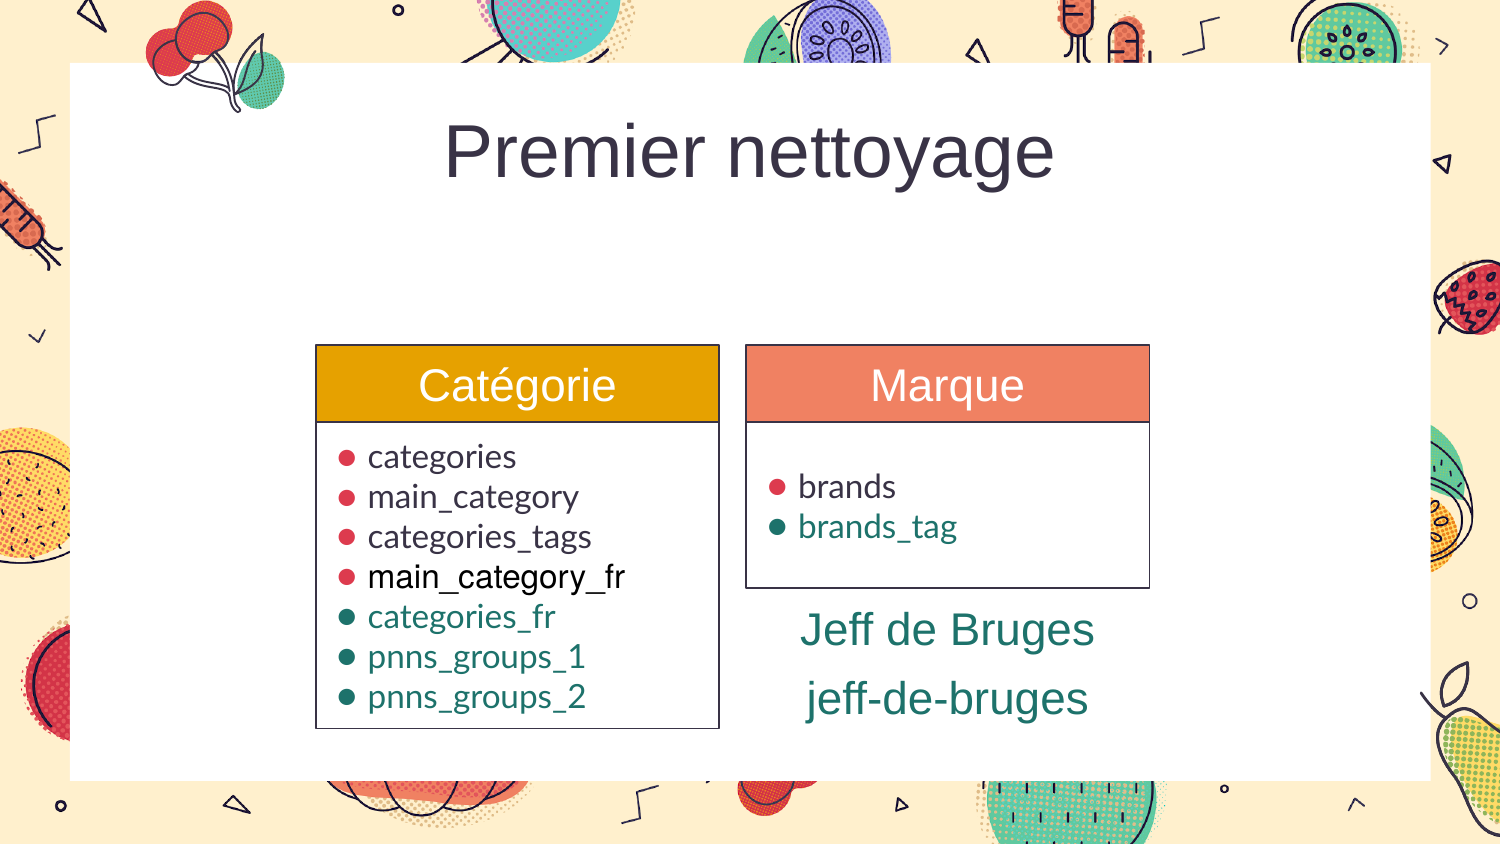

# Premier nettoyage
Catégorie
Marque
categories
main_category
categories_tags
main_category_fr
categories_fr
pnns_groups_1
pnns_groups_2
brands
brands_tag
Jeff de Bruges
jeff-de-bruges